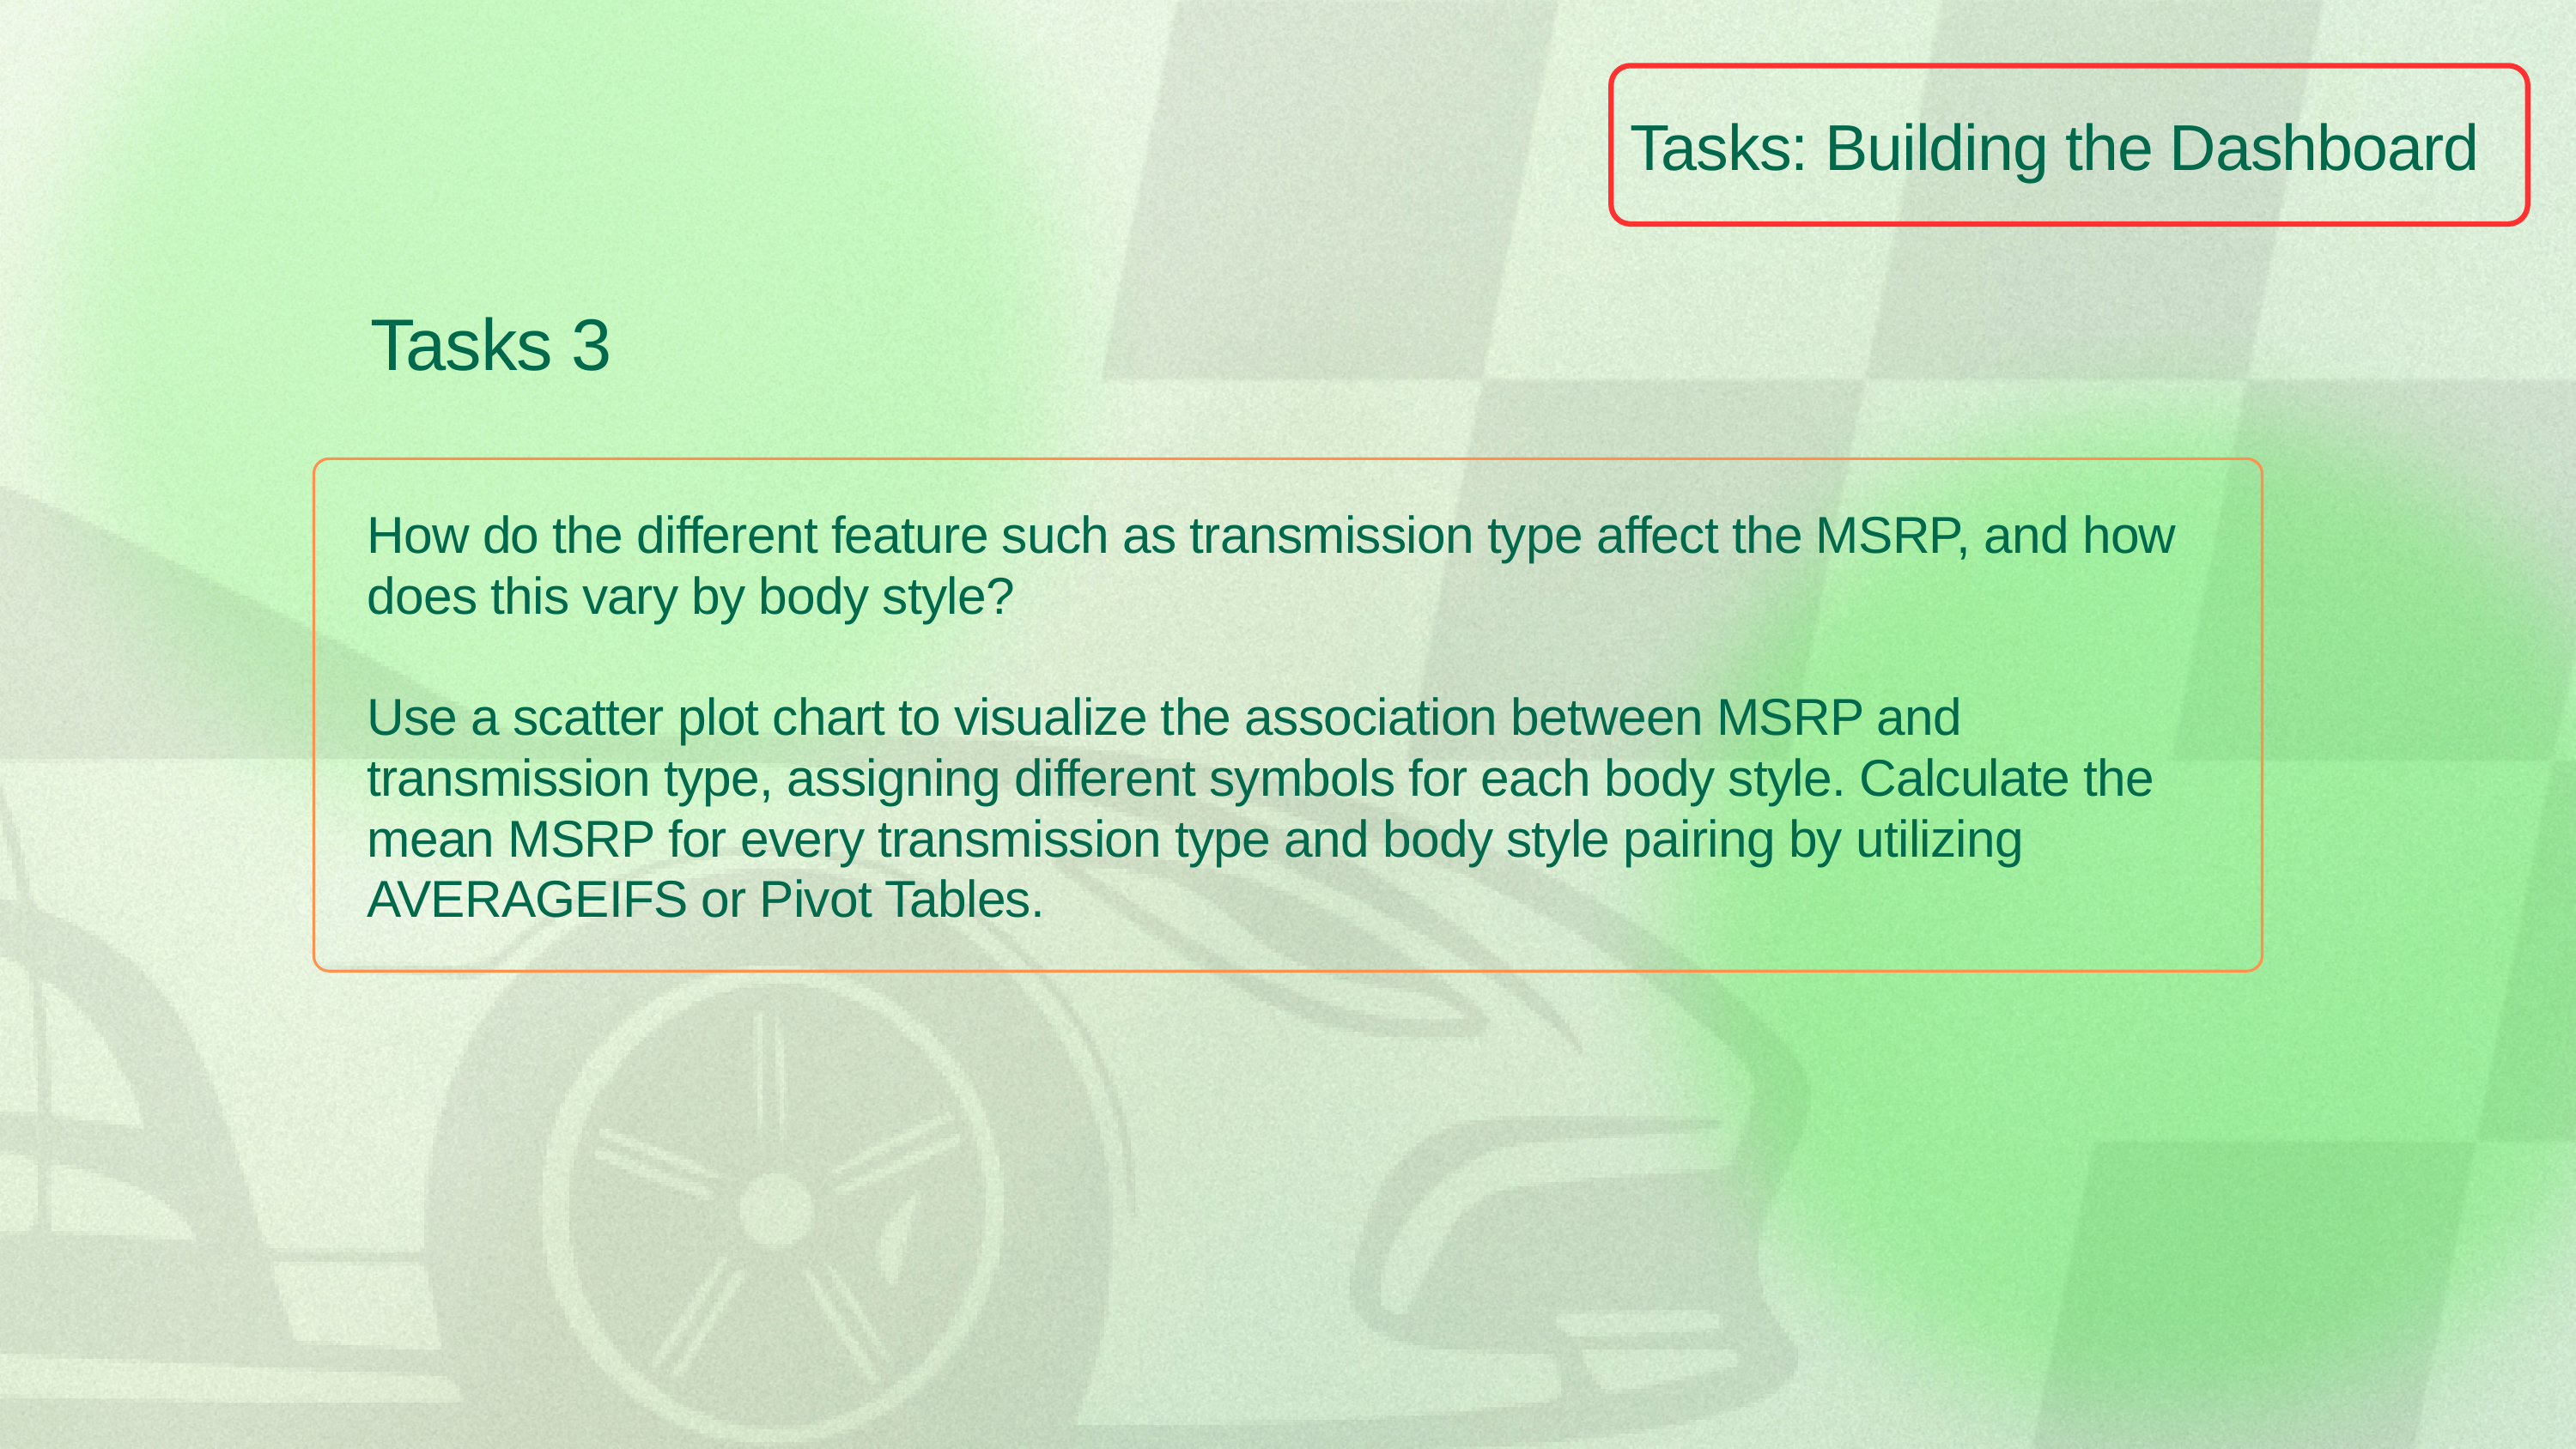

Tasks: Building the Dashboard
Tasks 3

How do the different feature such as transmission type affect the MSRP, and how does this vary by body style?

Use a scatter plot chart to visualize the association between MSRP and transmission type, assigning different symbols for each body style. Calculate the mean MSRP for every transmission type and body style pairing by utilizing AVERAGEIFS or Pivot Tables.